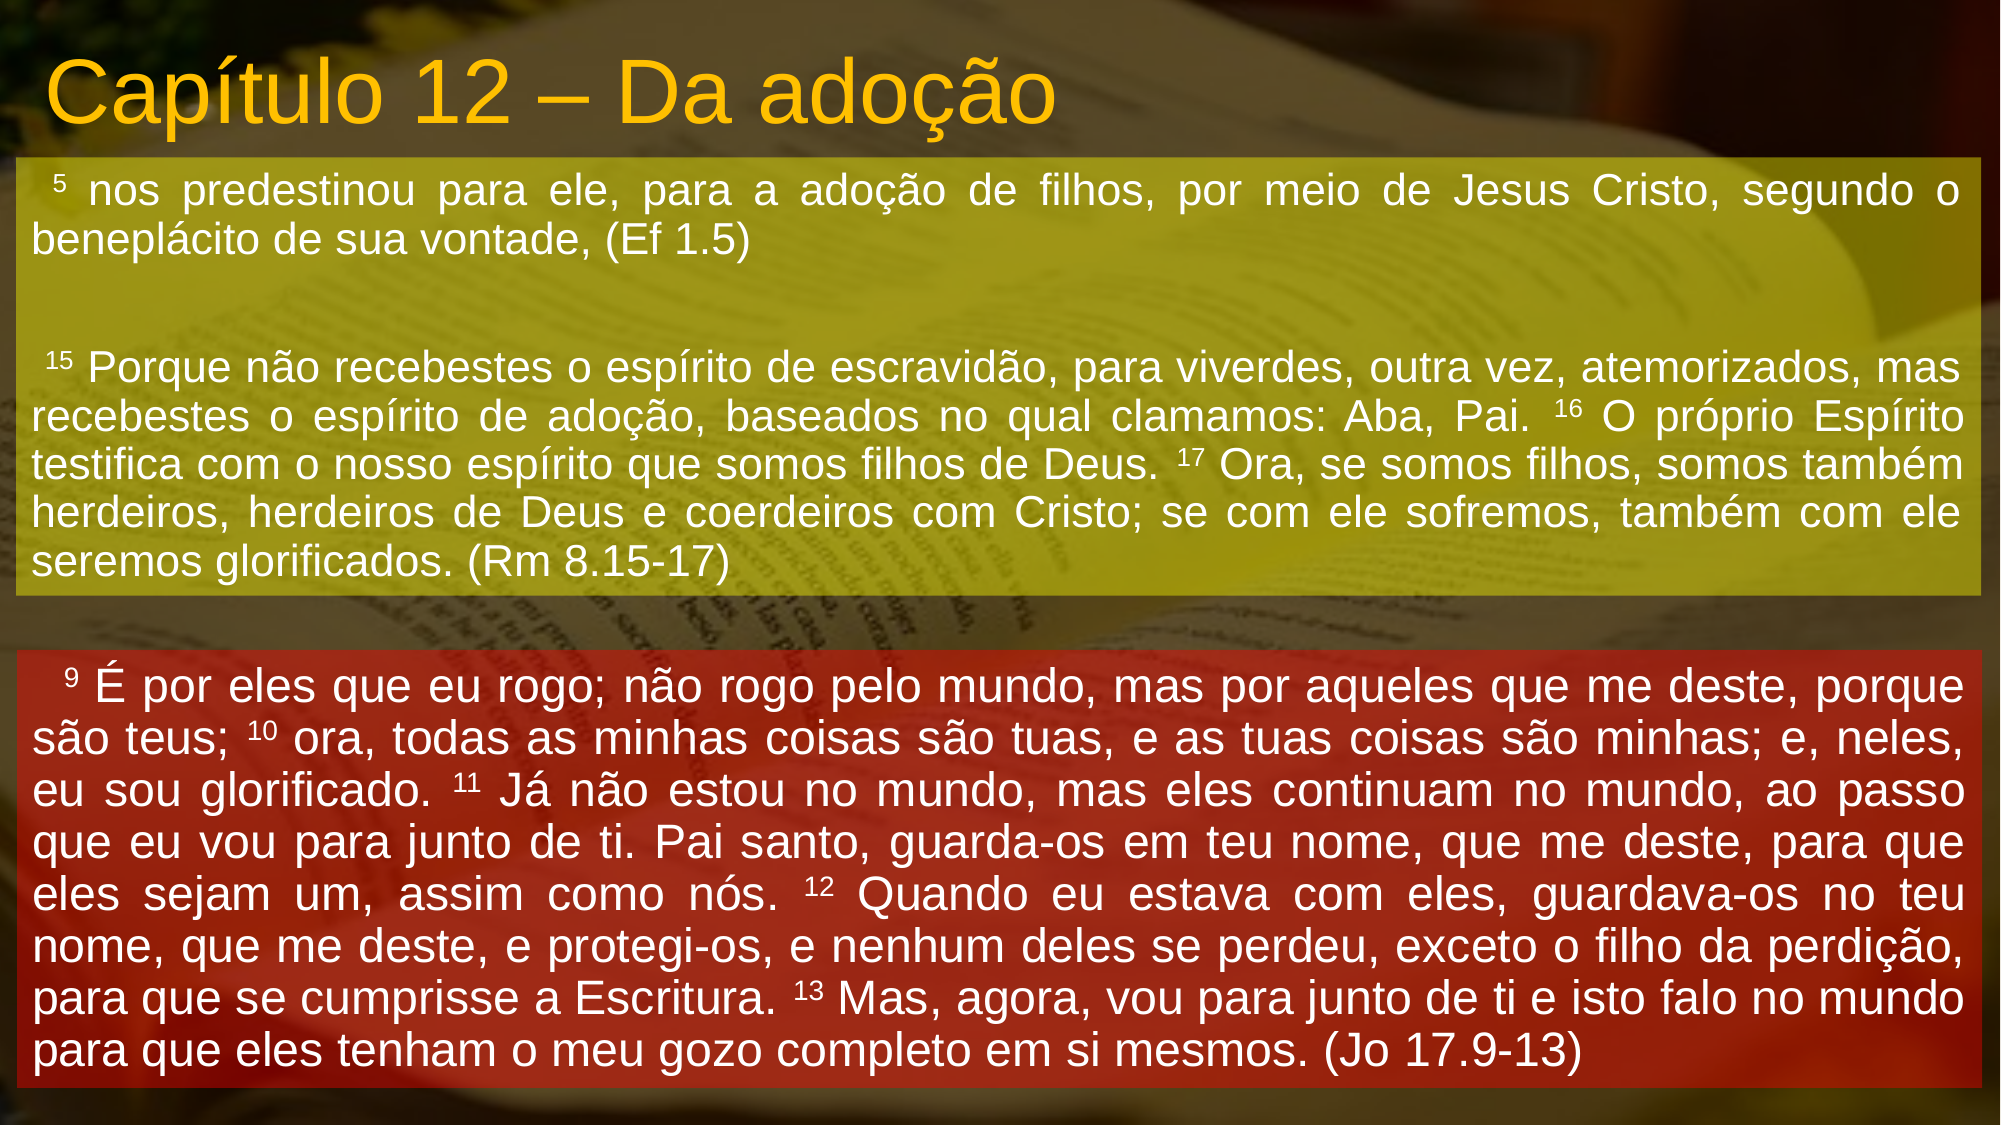

# Capítulo 12 – Da adoção
 5 nos predestinou para ele, para a adoção de filhos, por meio de Jesus Cristo, segundo o beneplácito de sua vontade, (Ef 1.5)

 15 Porque não recebestes o espírito de escravidão, para viverdes, outra vez, atemorizados, mas recebestes o espírito de adoção, baseados no qual clamamos: Aba, Pai. 16 O próprio Espírito testifica com o nosso espírito que somos filhos de Deus. 17 Ora, se somos filhos, somos também herdeiros, herdeiros de Deus e coerdeiros com Cristo; se com ele sofremos, também com ele seremos glorificados. (Rm 8.15-17)
  9 É por eles que eu rogo; não rogo pelo mundo, mas por aqueles que me deste, porque são teus; 10 ora, todas as minhas coisas são tuas, e as tuas coisas são minhas; e, neles, eu sou glorificado. 11 Já não estou no mundo, mas eles continuam no mundo, ao passo que eu vou para junto de ti. Pai santo, guarda-os em teu nome, que me deste, para que eles sejam um, assim como nós. 12 Quando eu estava com eles, guardava-os no teu nome, que me deste, e protegi-os, e nenhum deles se perdeu, exceto o filho da perdição, para que se cumprisse a Escritura. 13 Mas, agora, vou para junto de ti e isto falo no mundo para que eles tenham o meu gozo completo em si mesmos. (Jo 17.9-13)